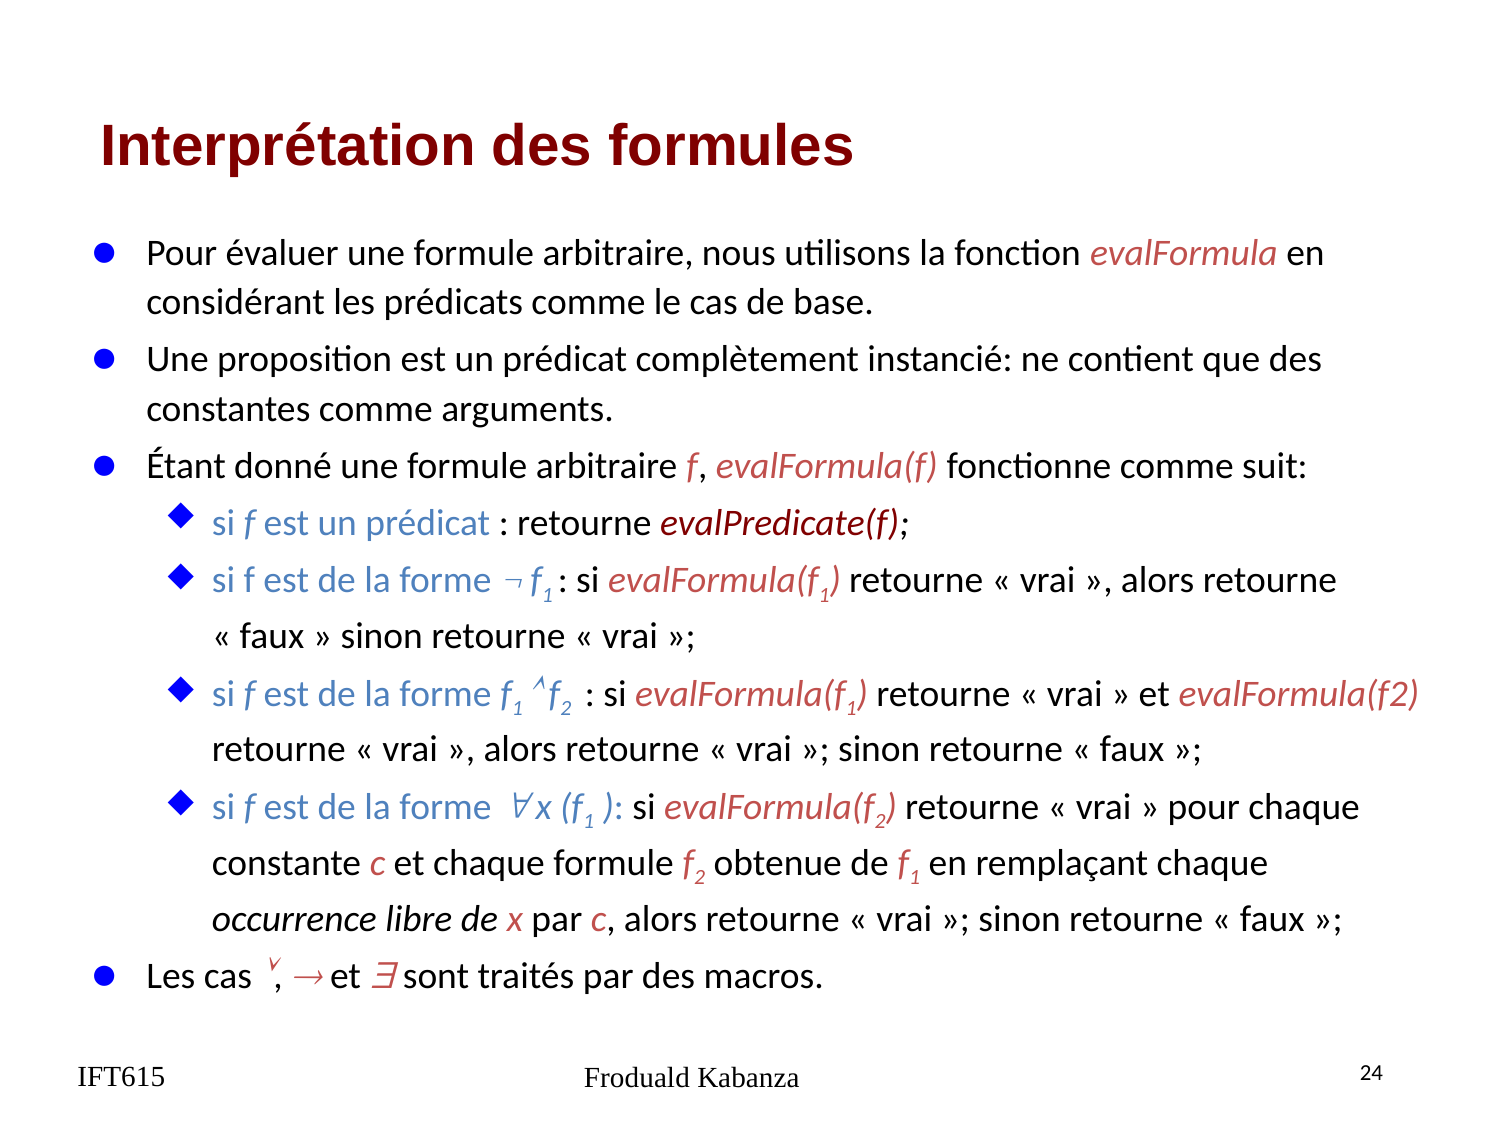

# Interprétation des formules
Pour évaluer une formule arbitraire, nous utilisons la fonction evalFormula en considérant les prédicats comme le cas de base.
Une proposition est un prédicat complètement instancié: ne contient que des constantes comme arguments.
Étant donné une formule arbitraire f, evalFormula(f) fonctionne comme suit:
si f est un prédicat : retourne evalPredicate(f);
si f est de la forme ¬ f1 : si evalFormula(f1) retourne « vrai », alors retourne « faux » sinon retourne « vrai »;
si f est de la forme f1 ∧ f2  : si evalFormula(f1) retourne « vrai » et evalFormula(f2) retourne « vrai », alors retourne « vrai »; sinon retourne « faux »;
si f est de la forme ∀ x (f1 ): si evalFormula(f2) retourne « vrai » pour chaque constante c et chaque formule f2 obtenue de f1 en remplaçant chaque occurrence libre de x par c, alors retourne « vrai »; sinon retourne « faux »;
Les cas ∨, → et ∃ sont traités par des macros.
IFT615
24
Froduald Kabanza